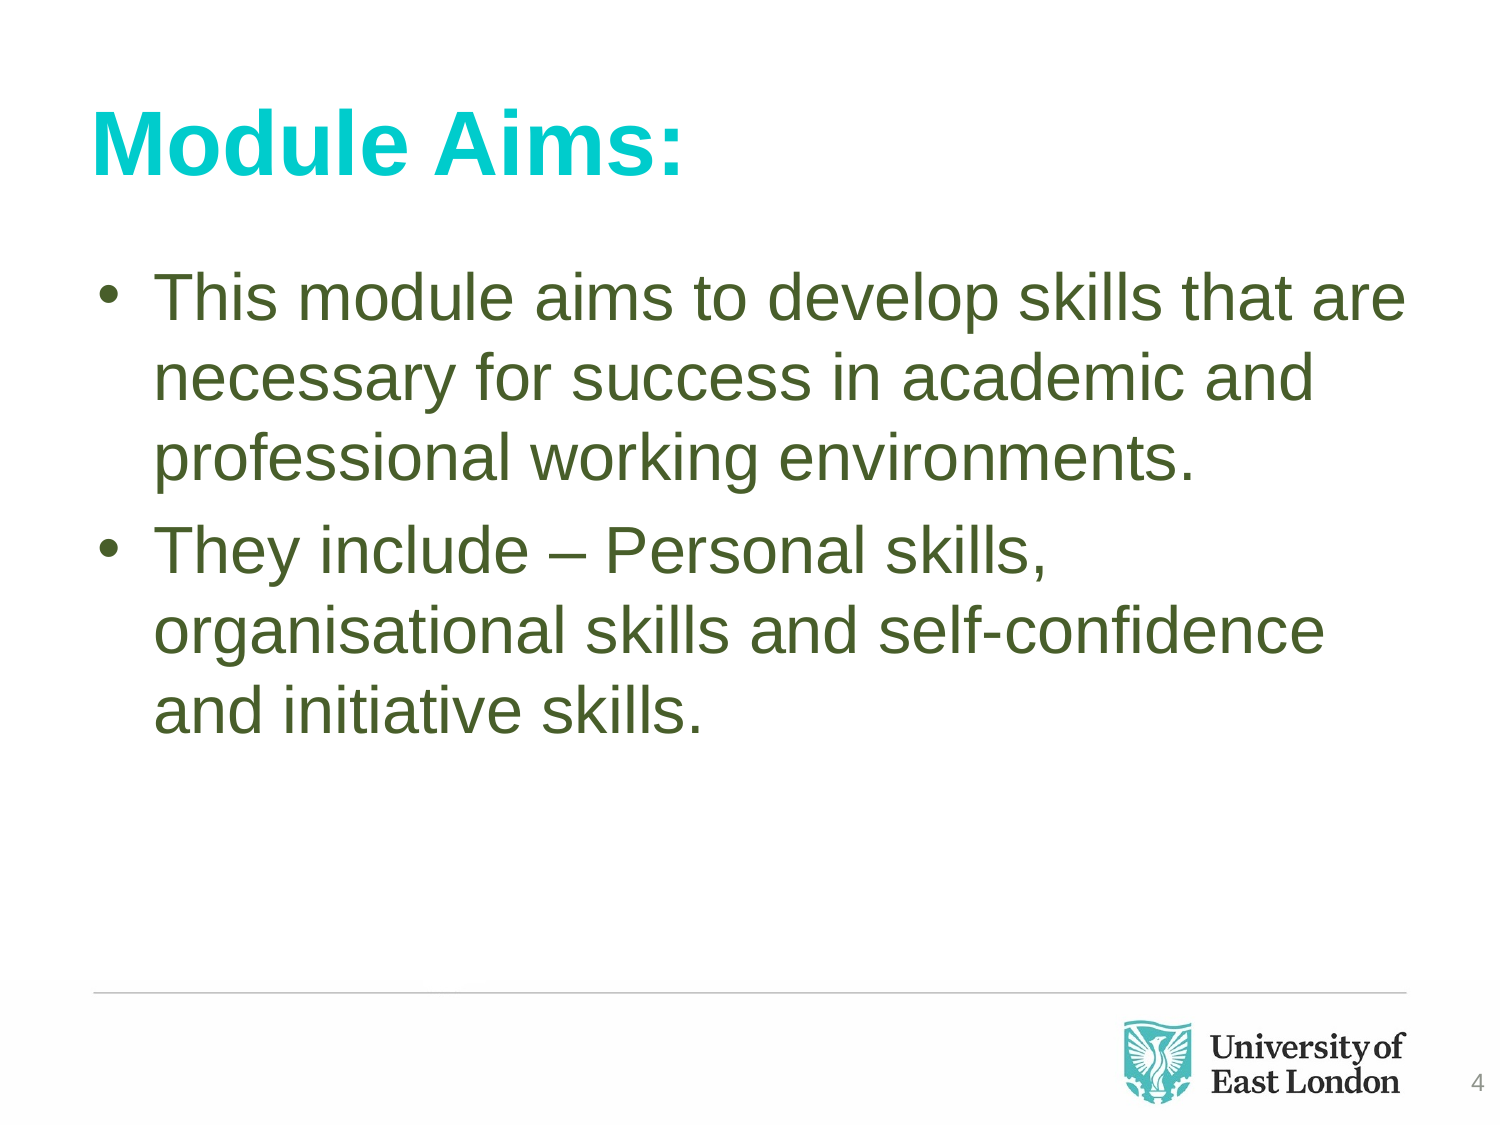

# Module Aims:
This module aims to develop skills that are necessary for success in academic and professional working environments.
They include – Personal skills, organisational skills and self-confidence and initiative skills.

4